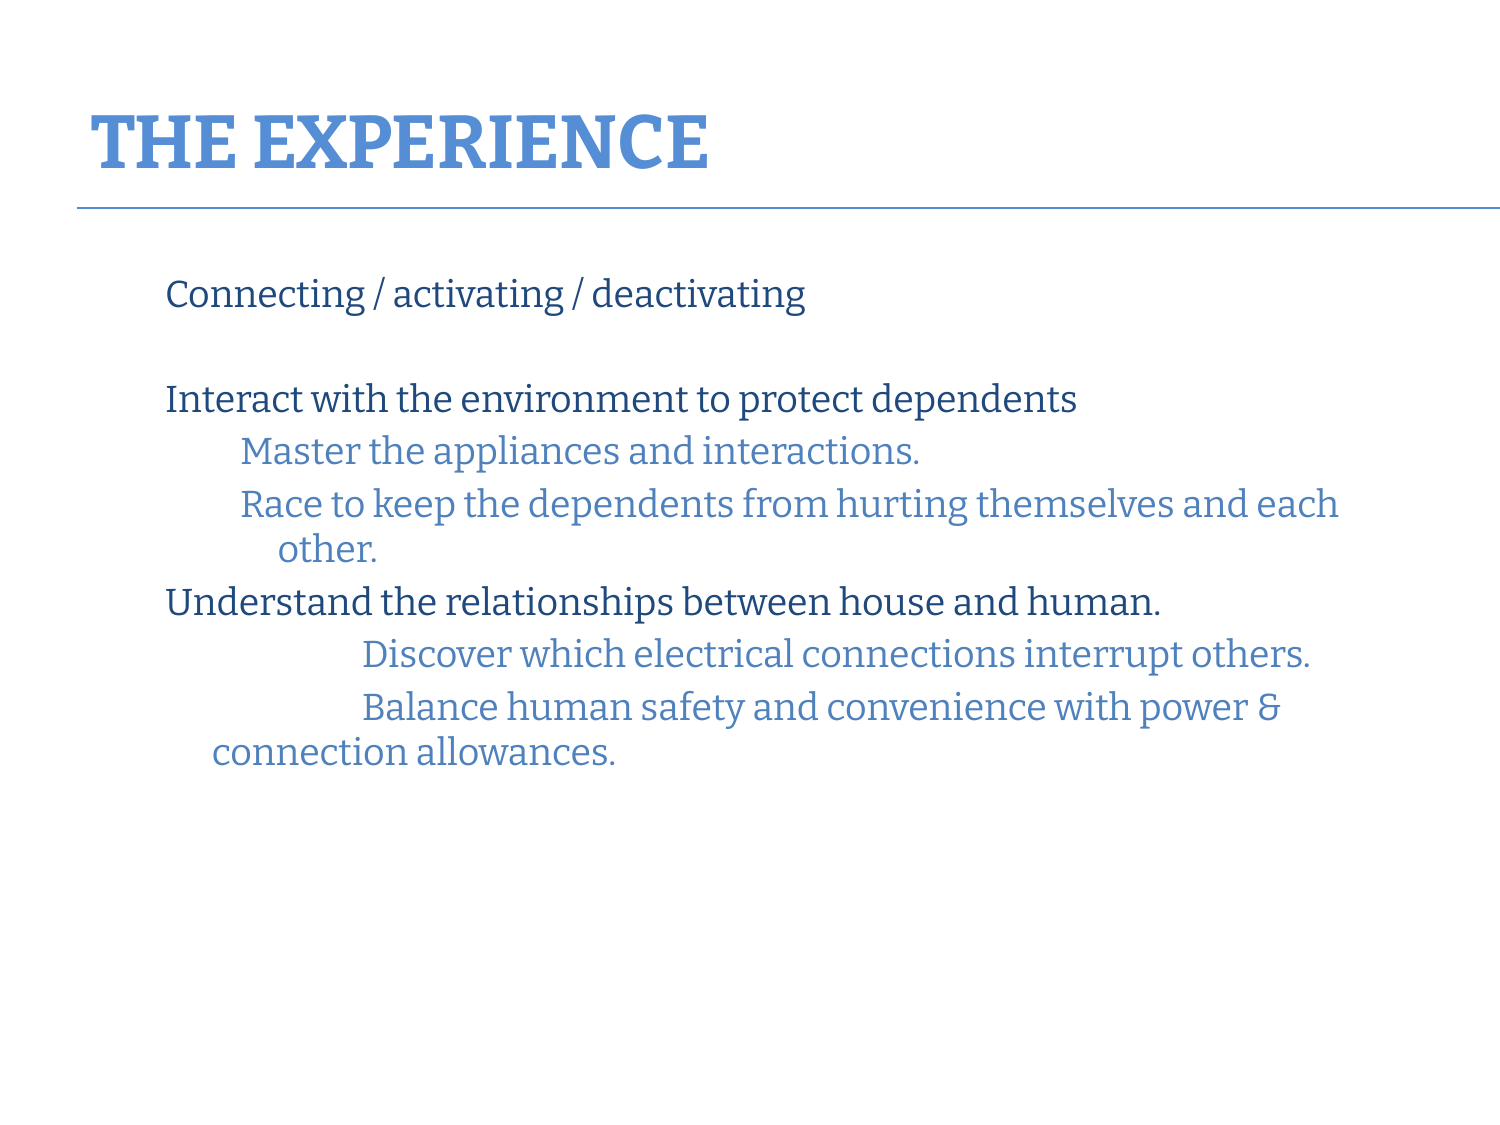

# THE EXPERIENCE
Connecting / activating / deactivating

Interact with the environment to protect dependents
Master the appliances and interactions.
Race to keep the dependents from hurting themselves and each other.
Understand the relationships between house and human.
		Discover which electrical connections interrupt others.
		Balance human safety and convenience with power & connection allowances.